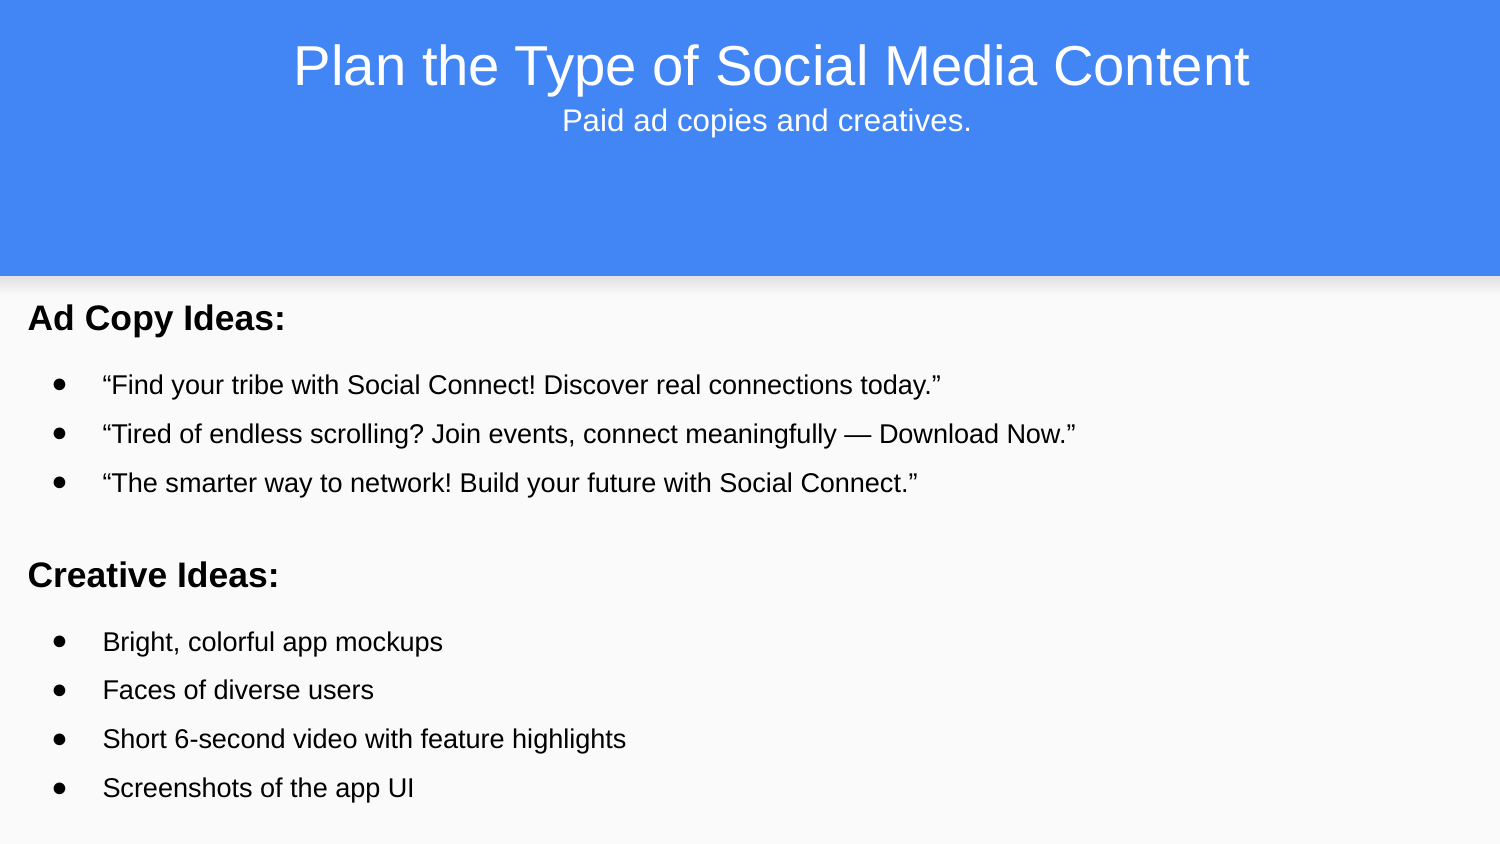

# Plan the Type of Social Media Content
                        Paid ad copies and creatives.
Ad Copy Ideas:
“Find your tribe with Social Connect! Discover real connections today.”
“Tired of endless scrolling? Join events, connect meaningfully — Download Now.”
“The smarter way to network! Build your future with Social Connect.”
Creative Ideas:
Bright, colorful app mockups
Faces of diverse users
Short 6-second video with feature highlights
Screenshots of the app UI